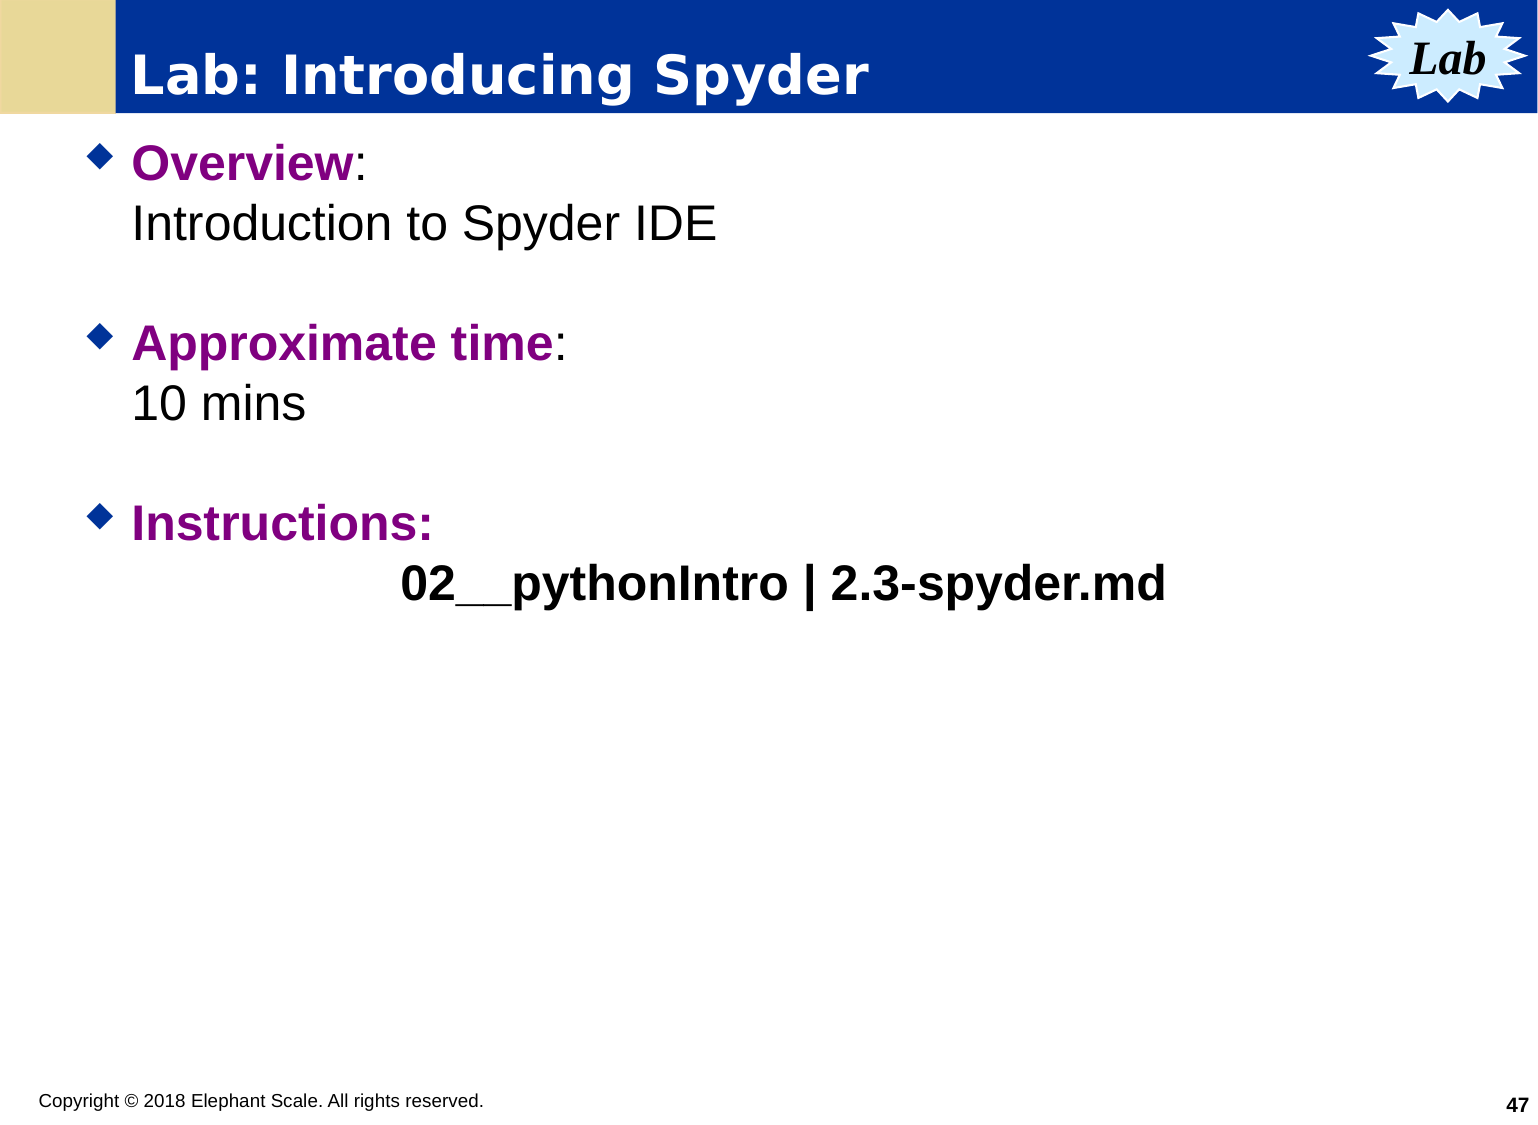

# Lab: Introducing Spyder
Lab
Overview:
Introduction to Spyder IDE

Approximate time:
10 mins

Instructions:
02__pythonIntro | 2.3-spyder.md
47
Copyright © 2018 Elephant Scale. All rights reserved.